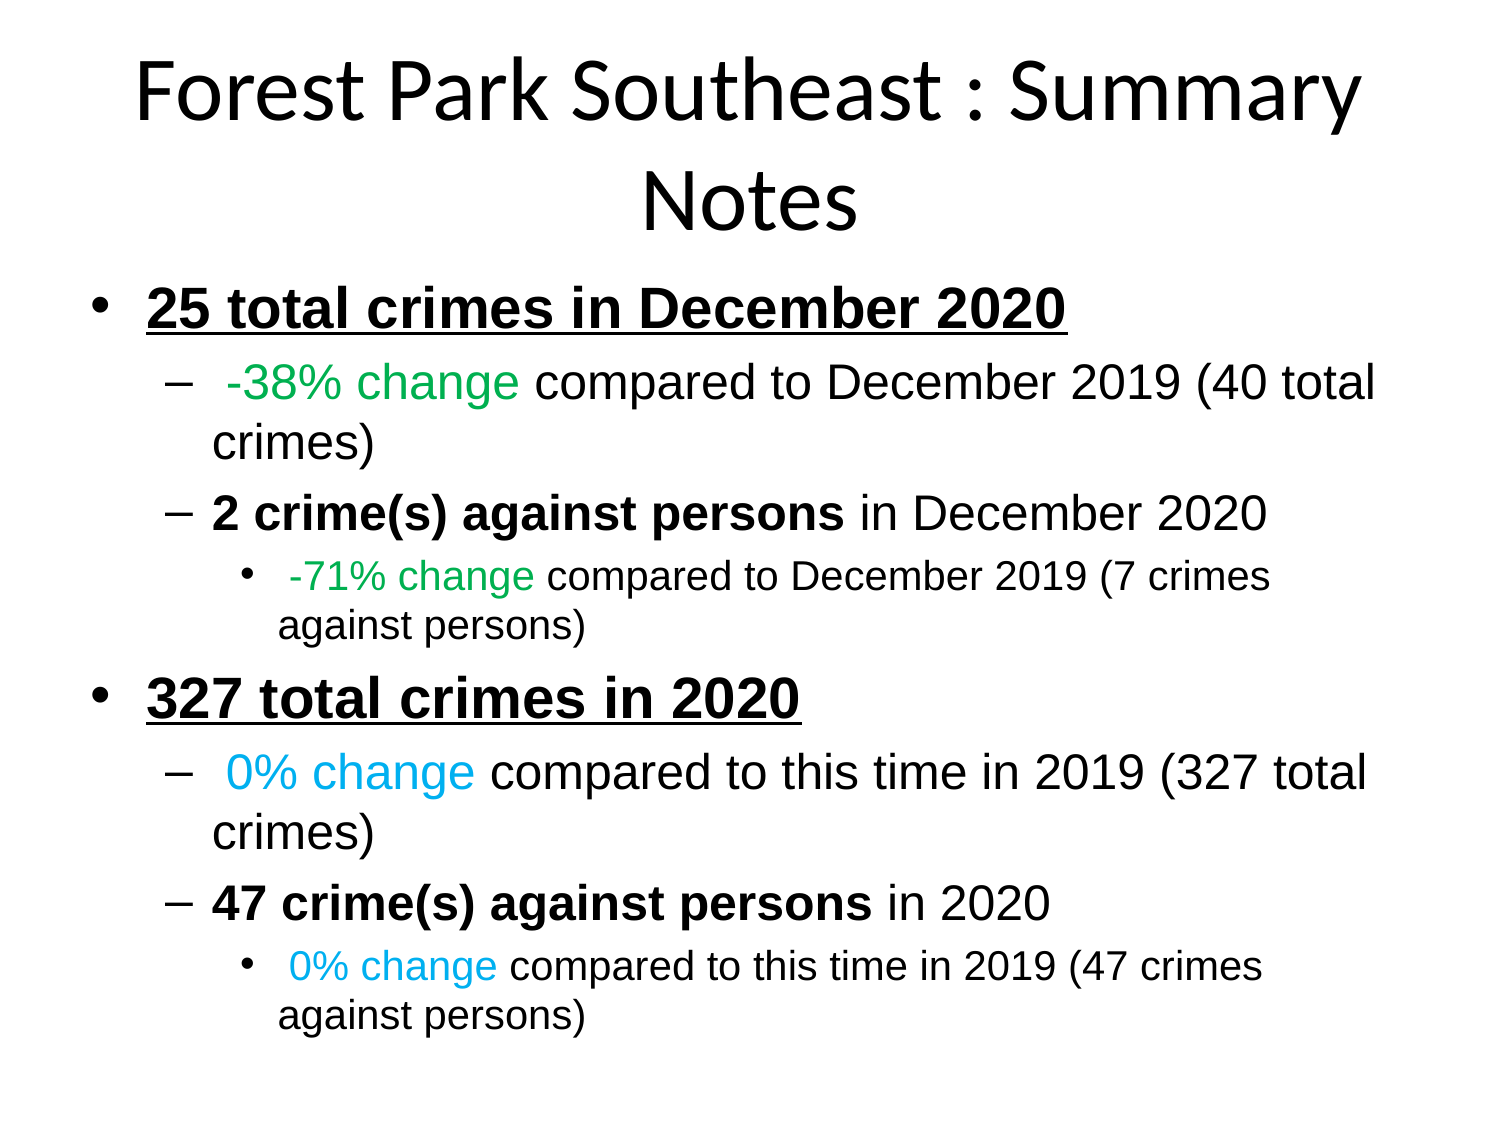

# Forest Park Southeast : Summary Notes
25 total crimes in December 2020
 -38% change compared to December 2019 (40 total crimes)
2 crime(s) against persons in December 2020
 -71% change compared to December 2019 (7 crimes against persons)
327 total crimes in 2020
 0% change compared to this time in 2019 (327 total crimes)
47 crime(s) against persons in 2020
 0% change compared to this time in 2019 (47 crimes against persons)